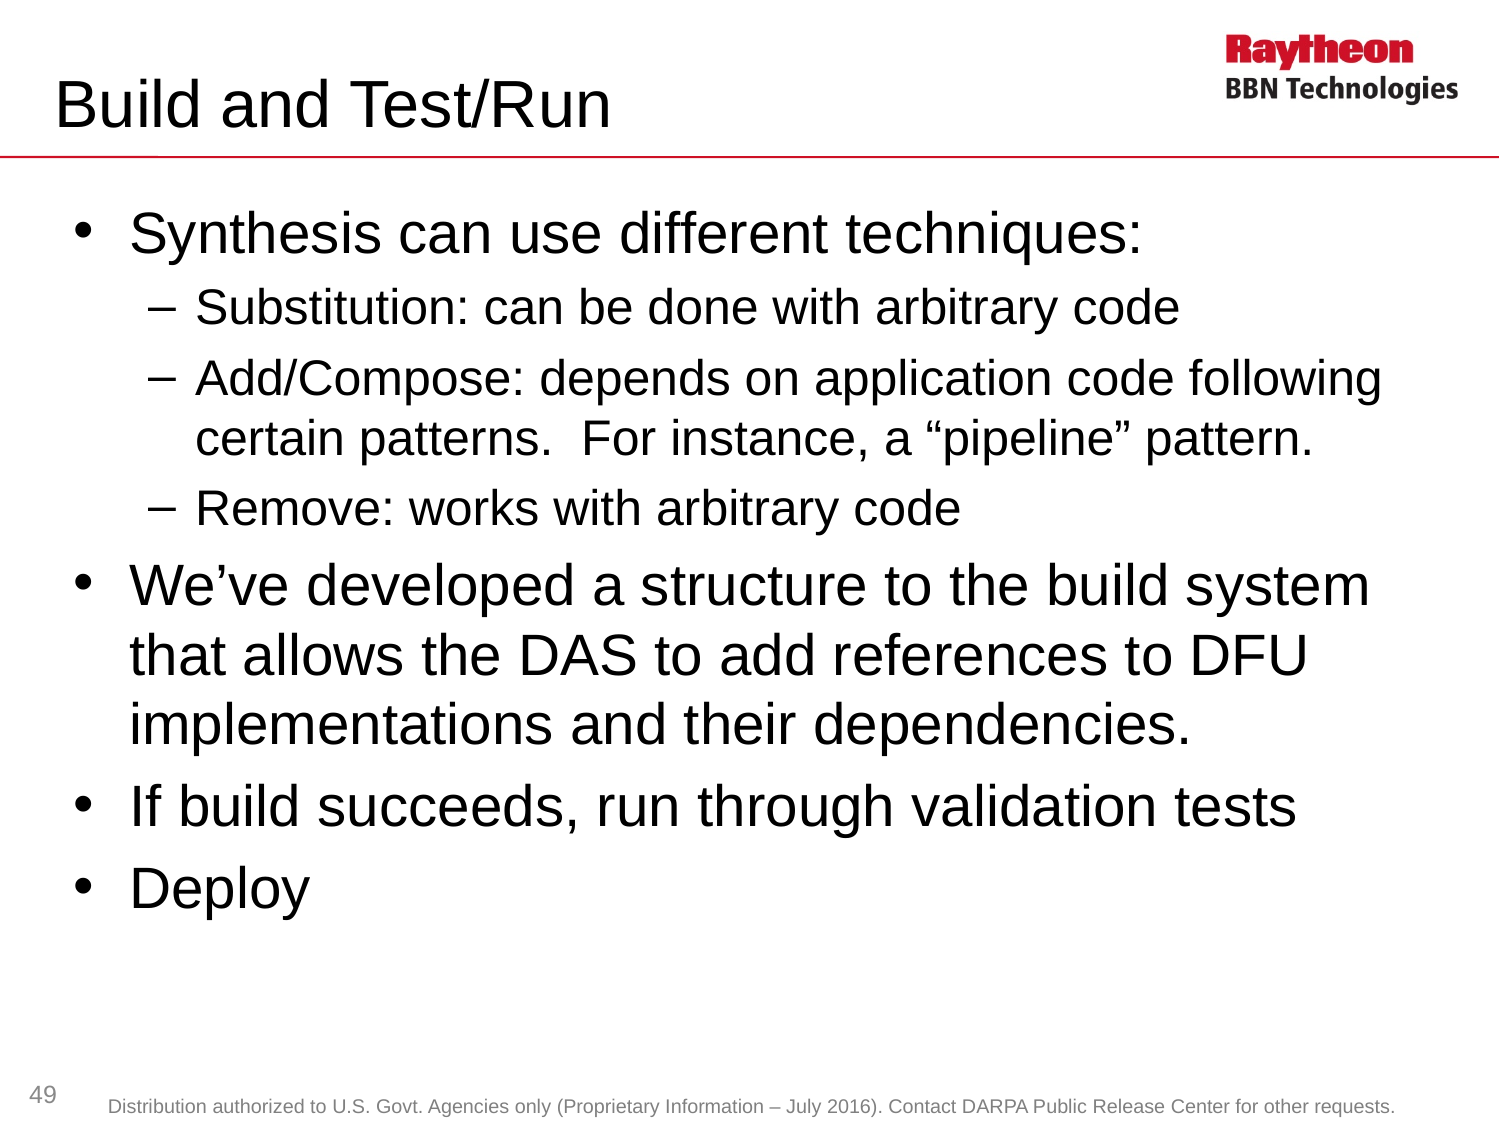

# Build and Test/Run
Synthesis can use different techniques:
Substitution: can be done with arbitrary code
Add/Compose: depends on application code following certain patterns.  For instance, a “pipeline” pattern.
Remove: works with arbitrary code
We’ve developed a structure to the build system that allows the DAS to add references to DFU implementations and their dependencies.
If build succeeds, run through validation tests
Deploy
49